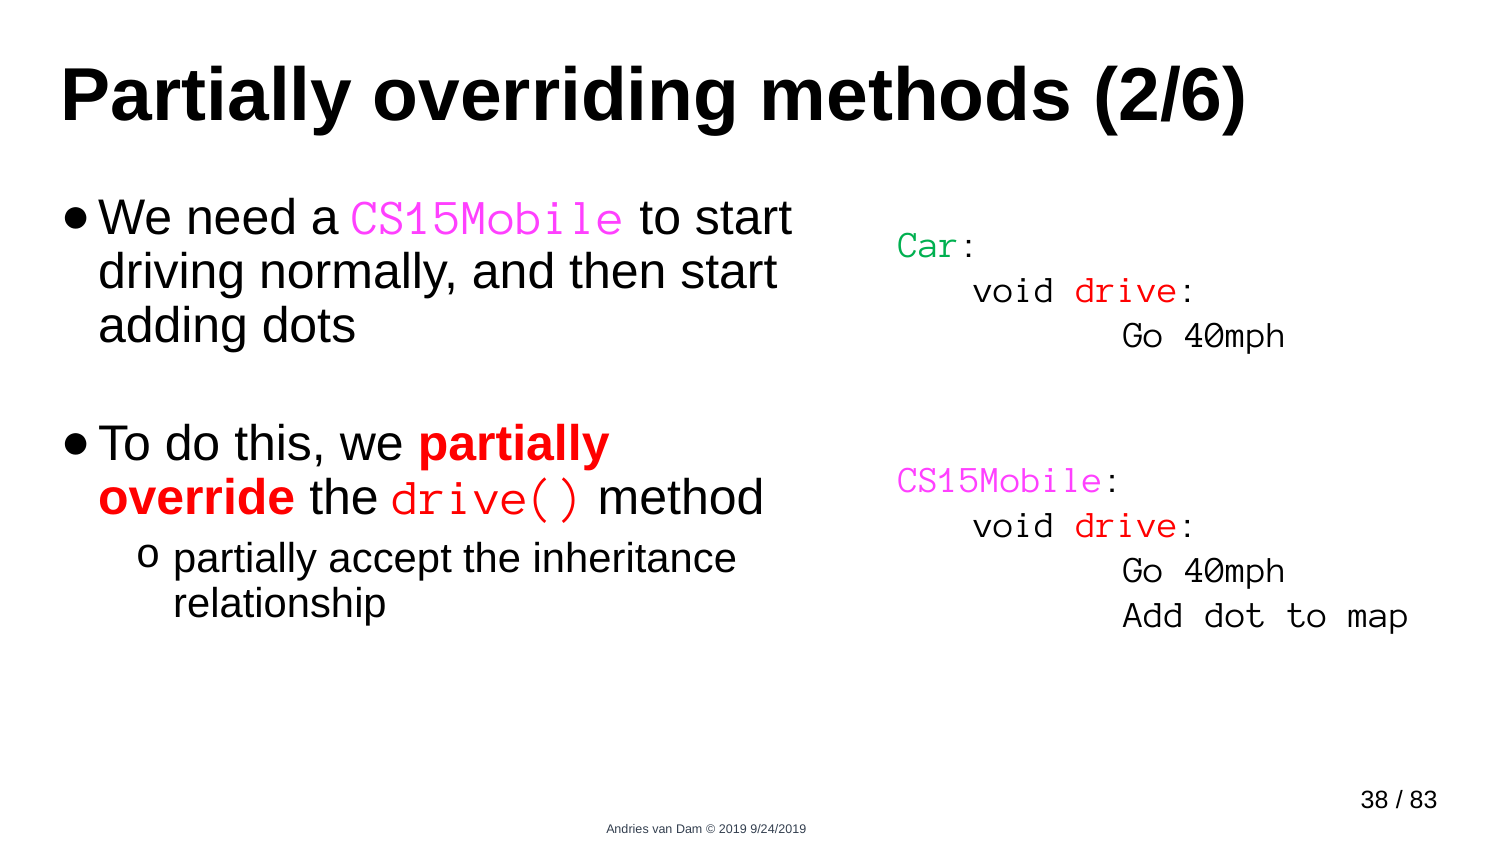

# Partially overriding methods (2/6)
We need a CS15Mobile to start driving normally, and then start adding dots

To do this, we partially override the drive() method
partially accept the inheritance relationship
Car:
void drive:
	Go 40mph
CS15Mobile:
void drive:
	Go 40mph
	Add dot to map